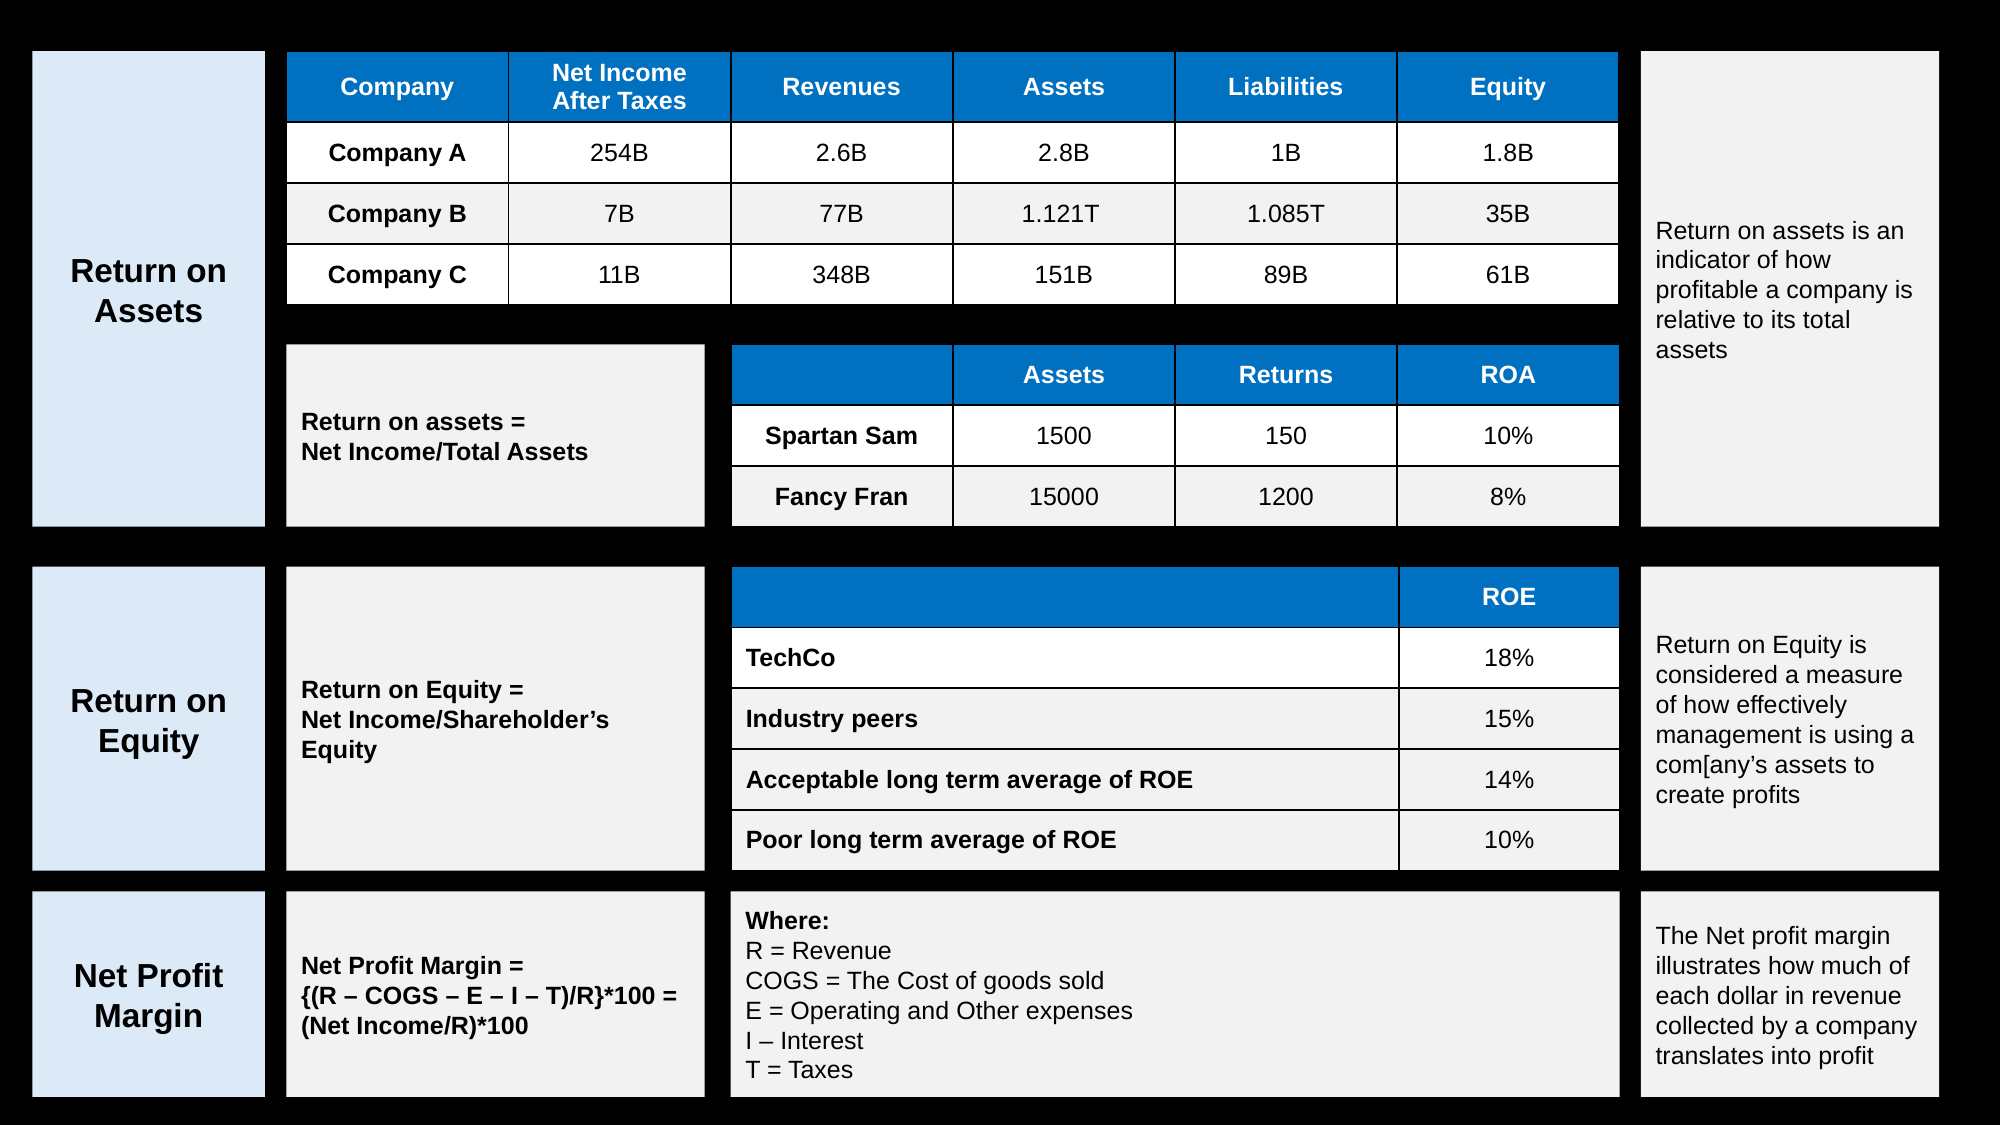

Return on Assets
| Company | Net Income After Taxes | Revenues | Assets | Liabilities | Equity |
| --- | --- | --- | --- | --- | --- |
| Company A | 254B | 2.6B | 2.8B | 1B | 1.8B |
| Company B | 7B | 77B | 1.121T | 1.085T | 35B |
| Company C | 11B | 348B | 151B | 89B | 61B |
Return on assets is an indicator of how profitable a company is relative to its total assets
Return on assets =
Net Income/Total Assets
|  | Assets | Returns | ROA |
| --- | --- | --- | --- |
| Spartan Sam | 1500 | 150 | 10% |
| Fancy Fran | 15000 | 1200 | 8% |
Return on Equity =
Net Income/Shareholder’s Equity
|  | ROE |
| --- | --- |
| TechCo | 18% |
| Industry peers | 15% |
| Acceptable long term average of ROE | 14% |
| Poor long term average of ROE | 10% |
Return on Equity
Return on Equity is considered a measure of how effectively management is using a com[any’s assets to create profits
Net Profit Margin =
{(R – COGS – E – I – T)/R}*100 =
(Net Income/R)*100
Where:
R = Revenue
COGS = The Cost of goods sold
E = Operating and Other expenses
I – Interest
T = Taxes
Net Profit Margin
The Net profit margin illustrates how much of each dollar in revenue collected by a company translates into profit